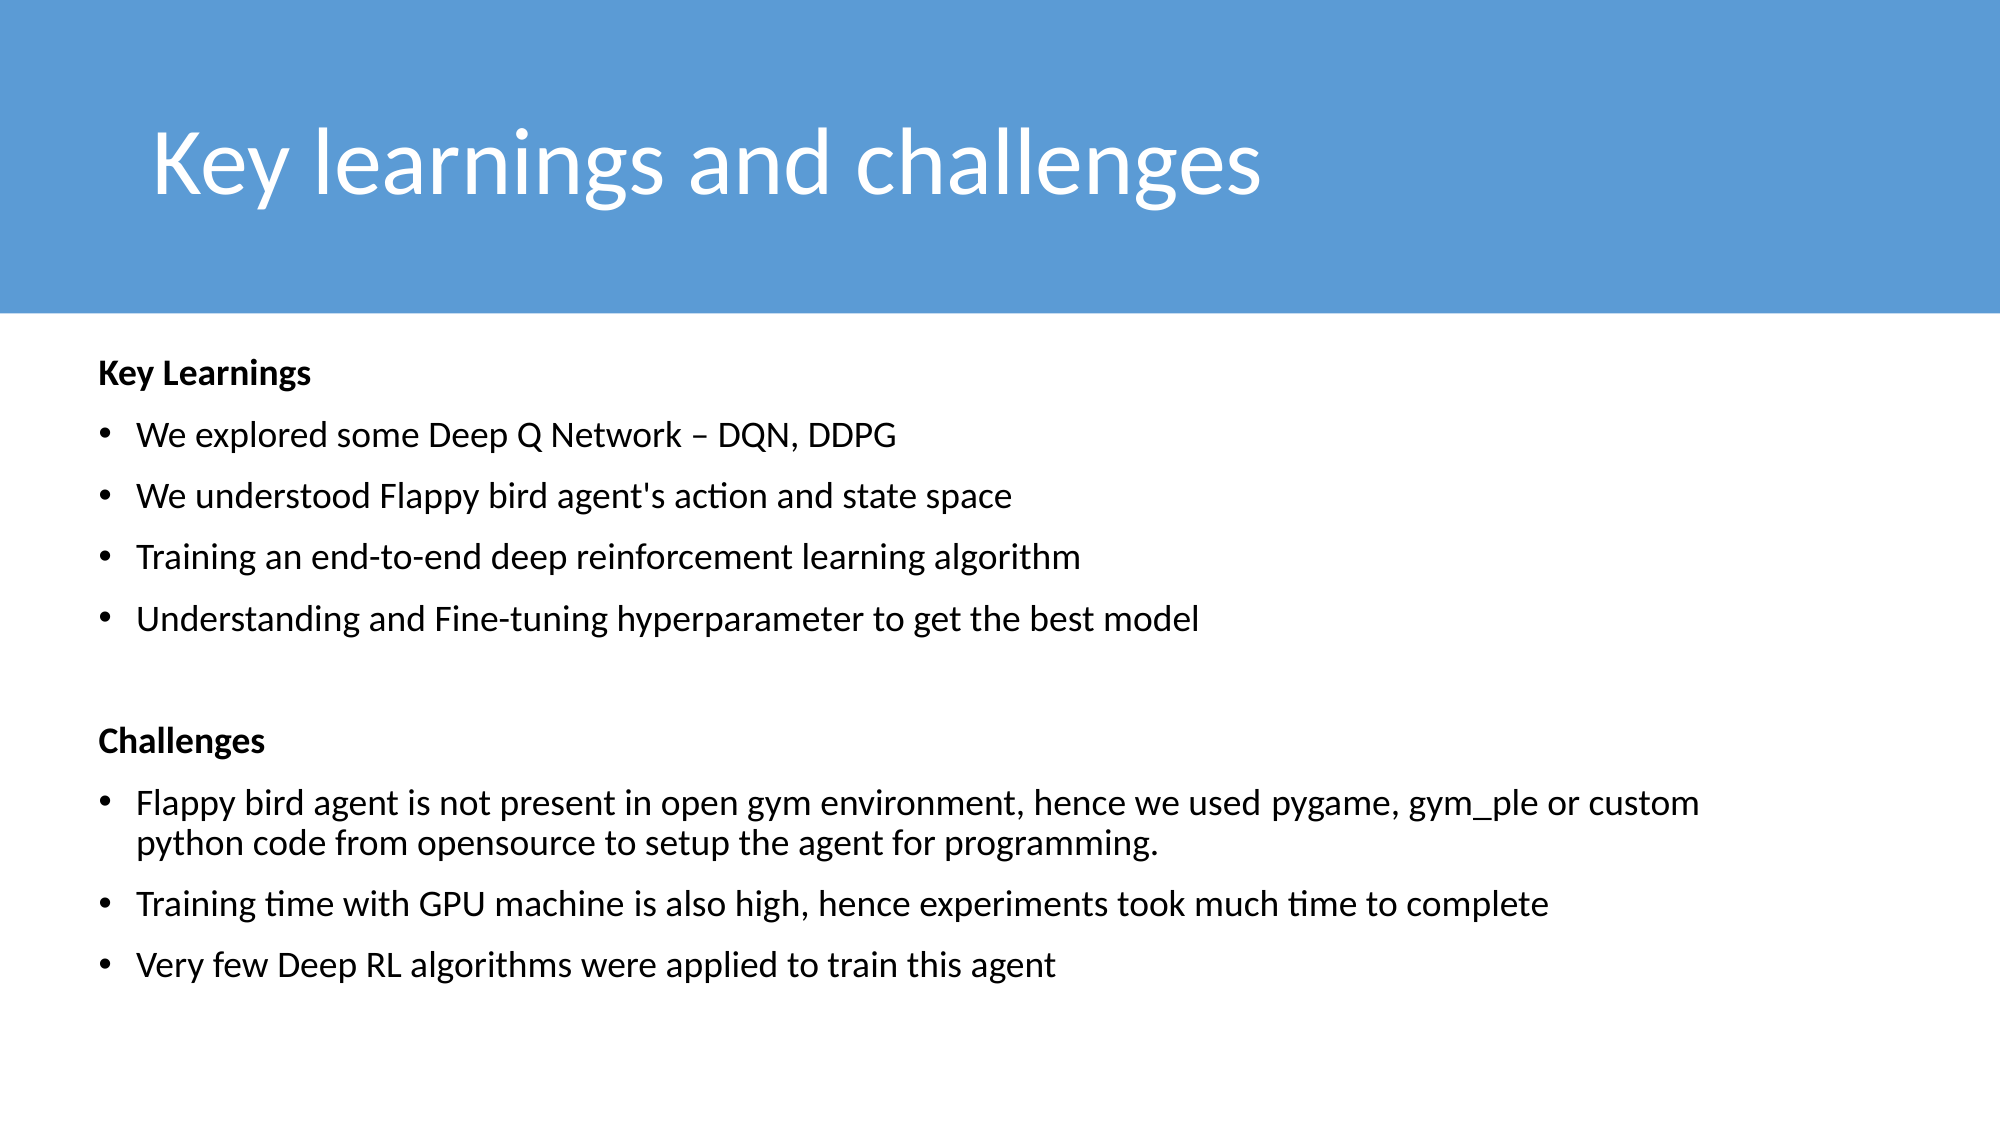

# Key learnings and challenges
Key Learnings
We explored some Deep Q Network – DQN, DDPG
We understood Flappy bird agent's action and state space
Training an end-to-end deep reinforcement learning algorithm
Understanding and Fine-tuning hyperparameter to get the best model

Challenges
Flappy bird agent is not present in open gym environment, hence we used pygame, gym_ple or custom python code from opensource to setup the agent for programming.
Training time with GPU machine is also high, hence experiments took much time to complete
Very few Deep RL algorithms were applied to train this agent